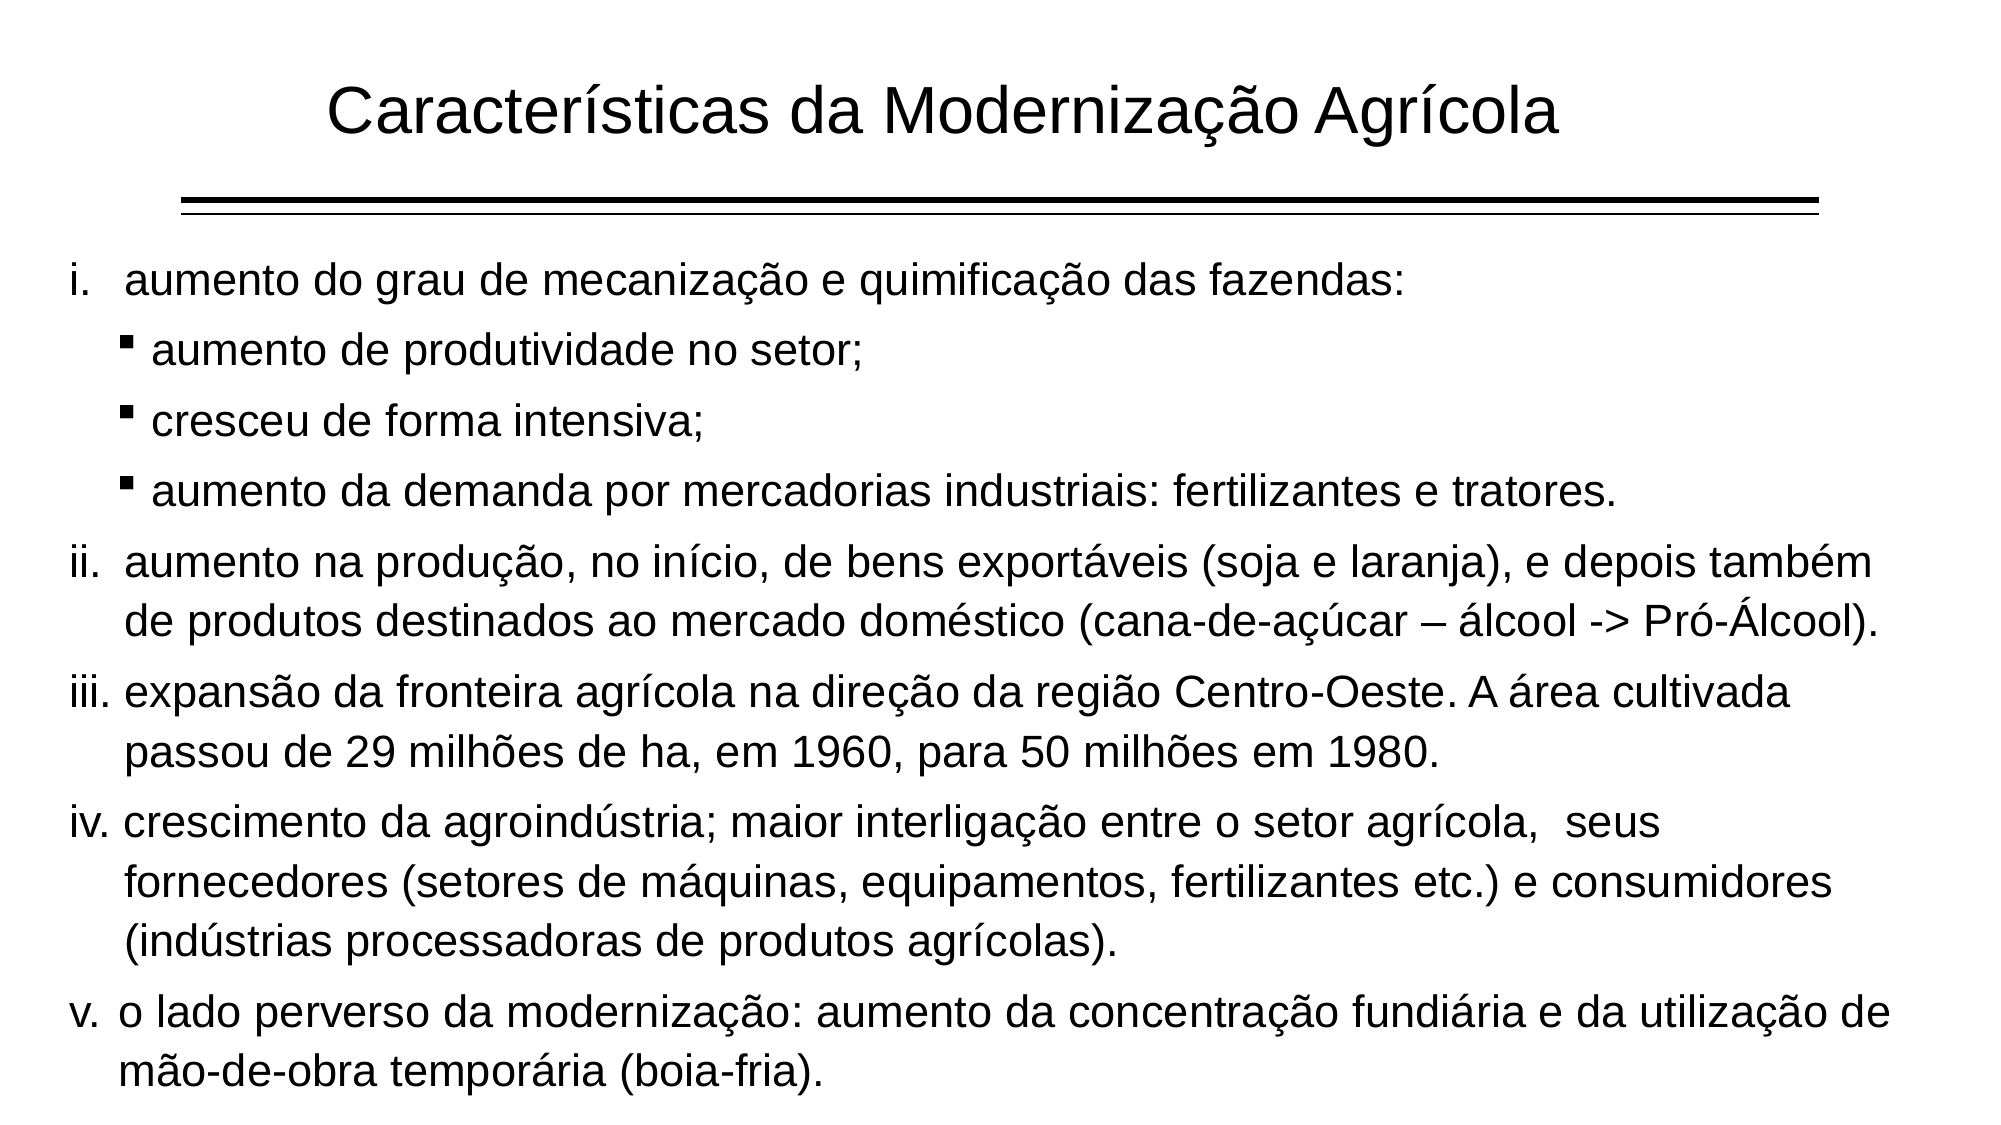

Características da Modernização Agrícola
42
aumento do grau de mecanização e quimificação das fazendas:
aumento de produtividade no setor;
cresceu de forma intensiva;
aumento da demanda por mercadorias industriais: fertilizantes e tratores.
ii.	aumento na produção, no início, de bens exportáveis (soja e laranja), e depois também de produtos destinados ao mercado doméstico (cana-de-açúcar – álcool -> Pró-Álcool).
iii. expansão da fronteira agrícola na direção da região Centro-Oeste. A área cultivada passou de 29 milhões de ha, em 1960, para 50 milhões em 1980.
iv. crescimento da agroindústria; maior interligação entre o setor agrícola,  seus fornecedores (setores de máquinas, equipamentos, fertilizantes etc.) e consumidores (indústrias processadoras de produtos agrícolas).
v.	o lado perverso da modernização: aumento da concentração fundiária e da utilização de mão-de-obra temporária (boia-fria).